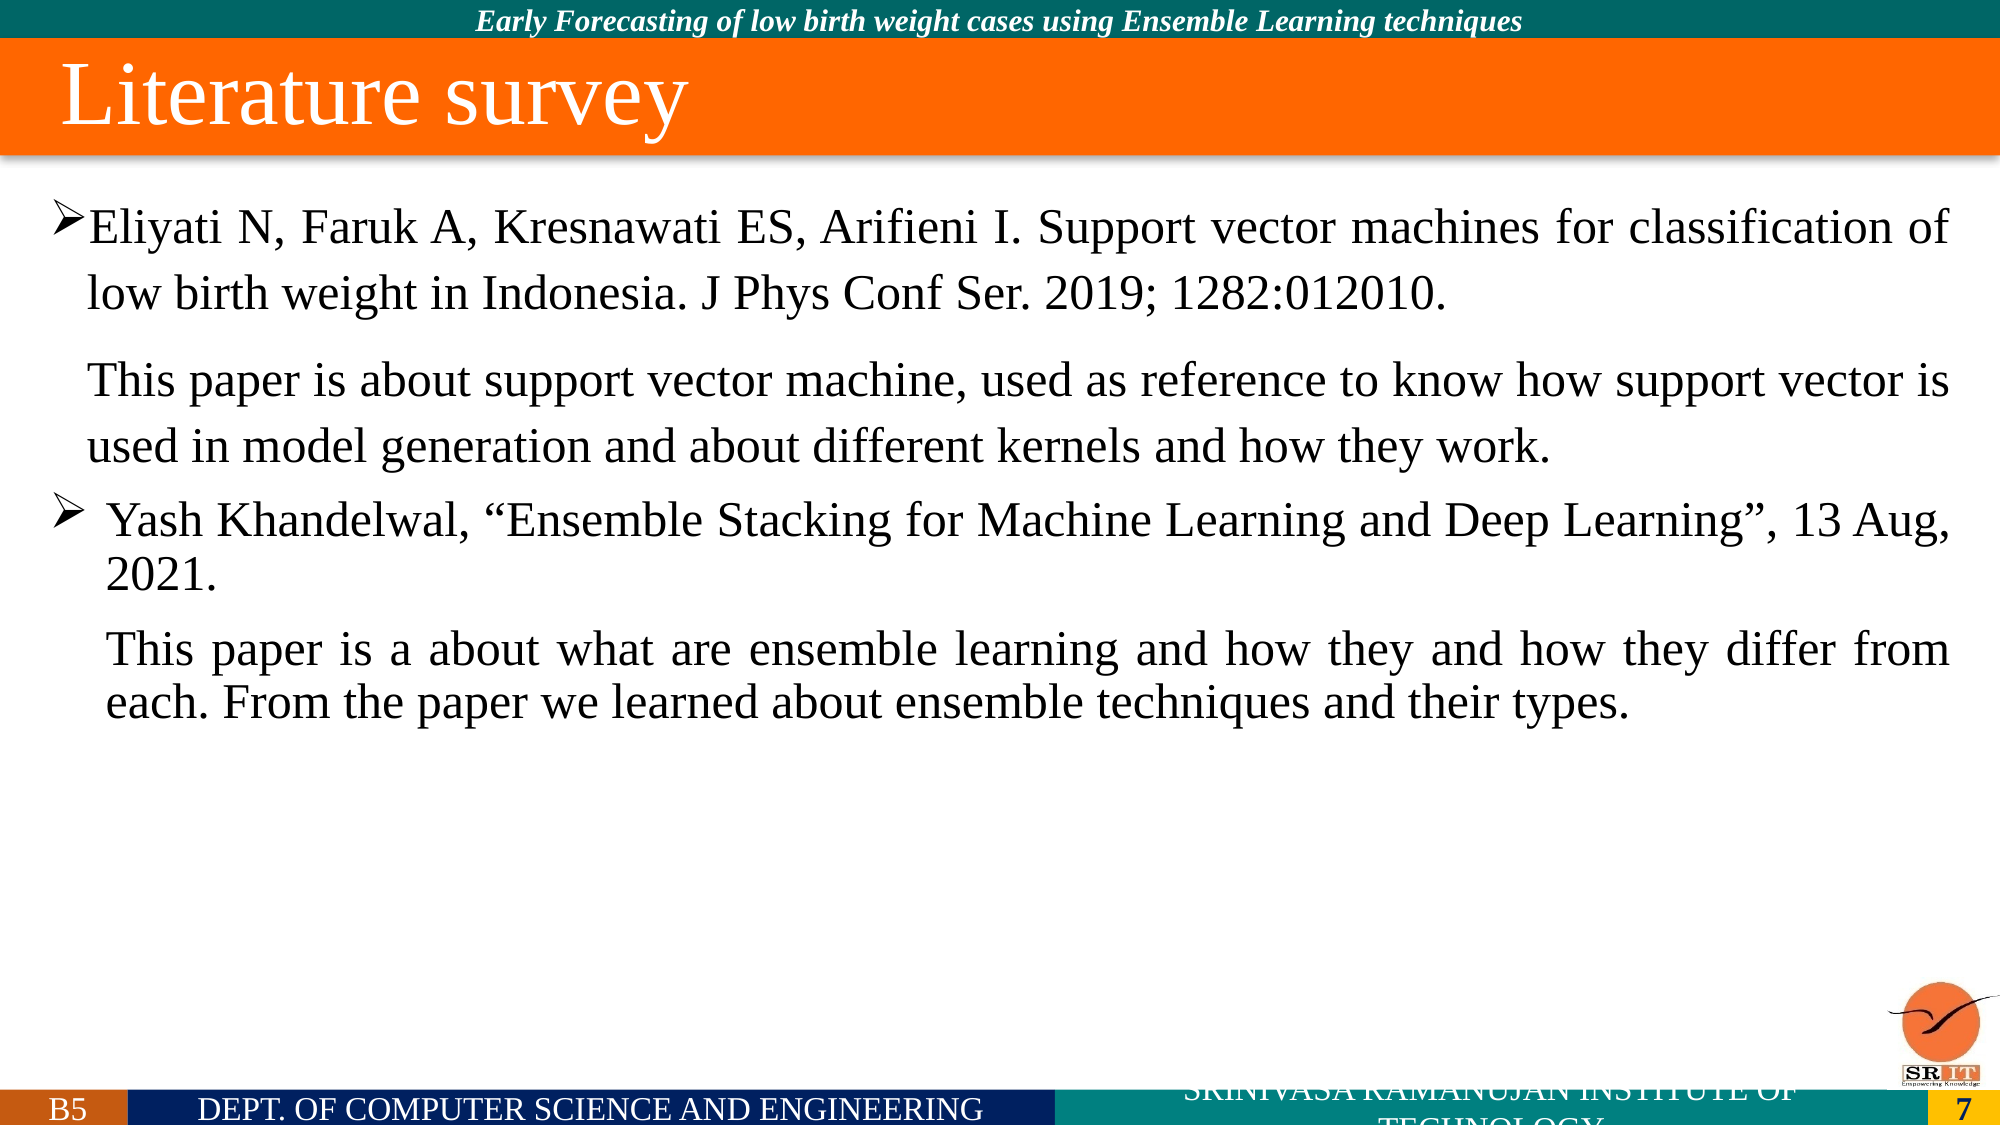

# Literature survey
Eliyati N, Faruk A, Kresnawati ES, Arifieni I. Support vector machines for classification of low birth weight in Indonesia. J Phys Conf Ser. 2019; 1282:012010.
	This paper is about support vector machine, used as reference to know how support vector is used in model generation and about different kernels and how they work.
Yash Khandelwal, “Ensemble Stacking for Machine Learning and Deep Learning”, 13 Aug, 2021.
	This paper is a about what are ensemble learning and how they and how they differ from each. From the paper we learned about ensemble techniques and their types.